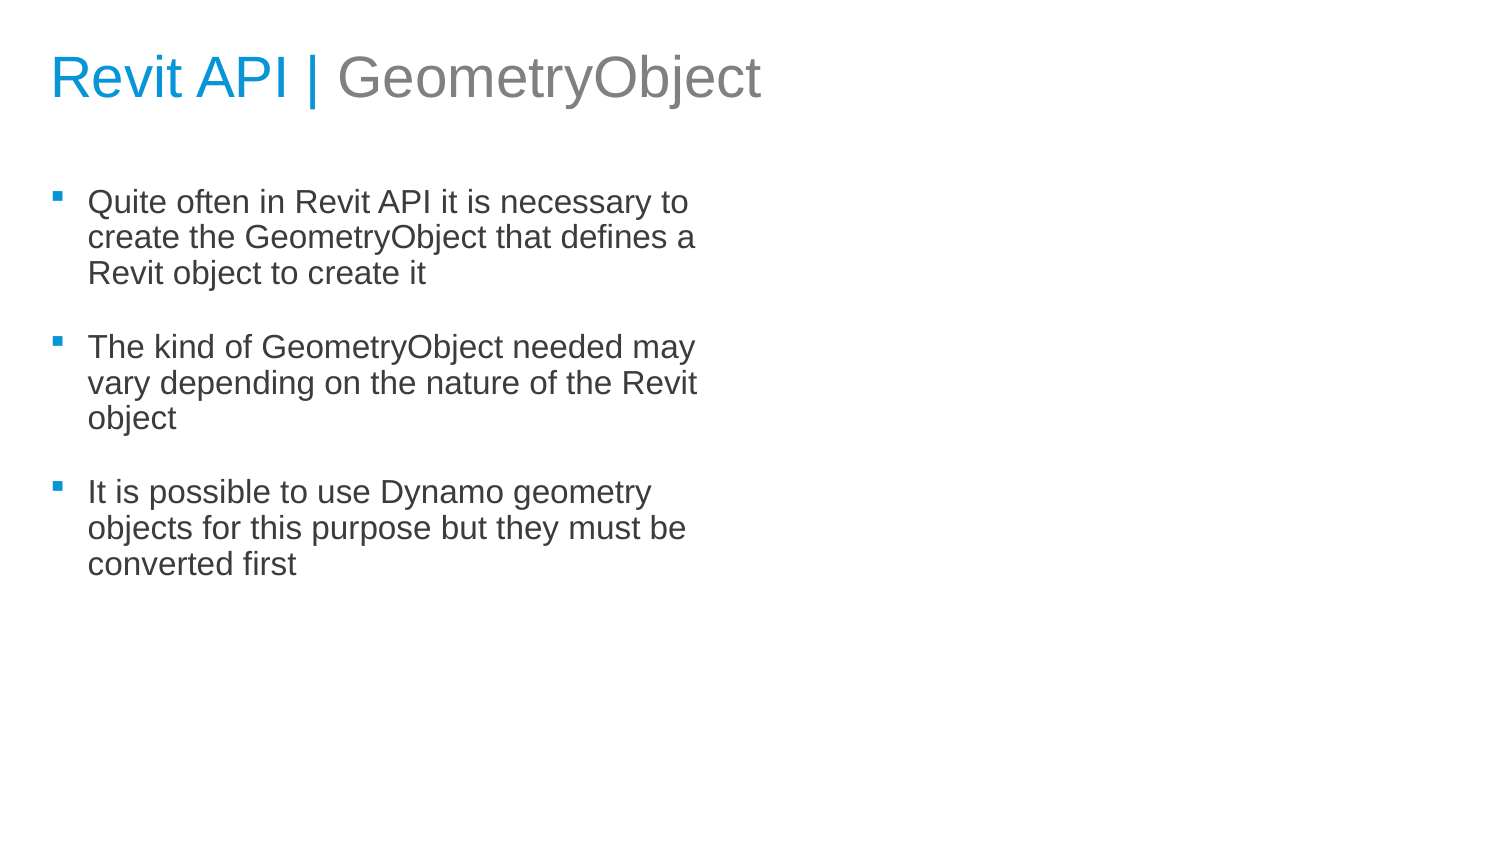

# Revit API | GeometryObject

Quite often in Revit API it is necessary to create the GeometryObject that defines a Revit object to create it
The kind of GeometryObject needed may vary depending on the nature of the Revit object
It is possible to use Dynamo geometry objects for this purpose but they must be converted first